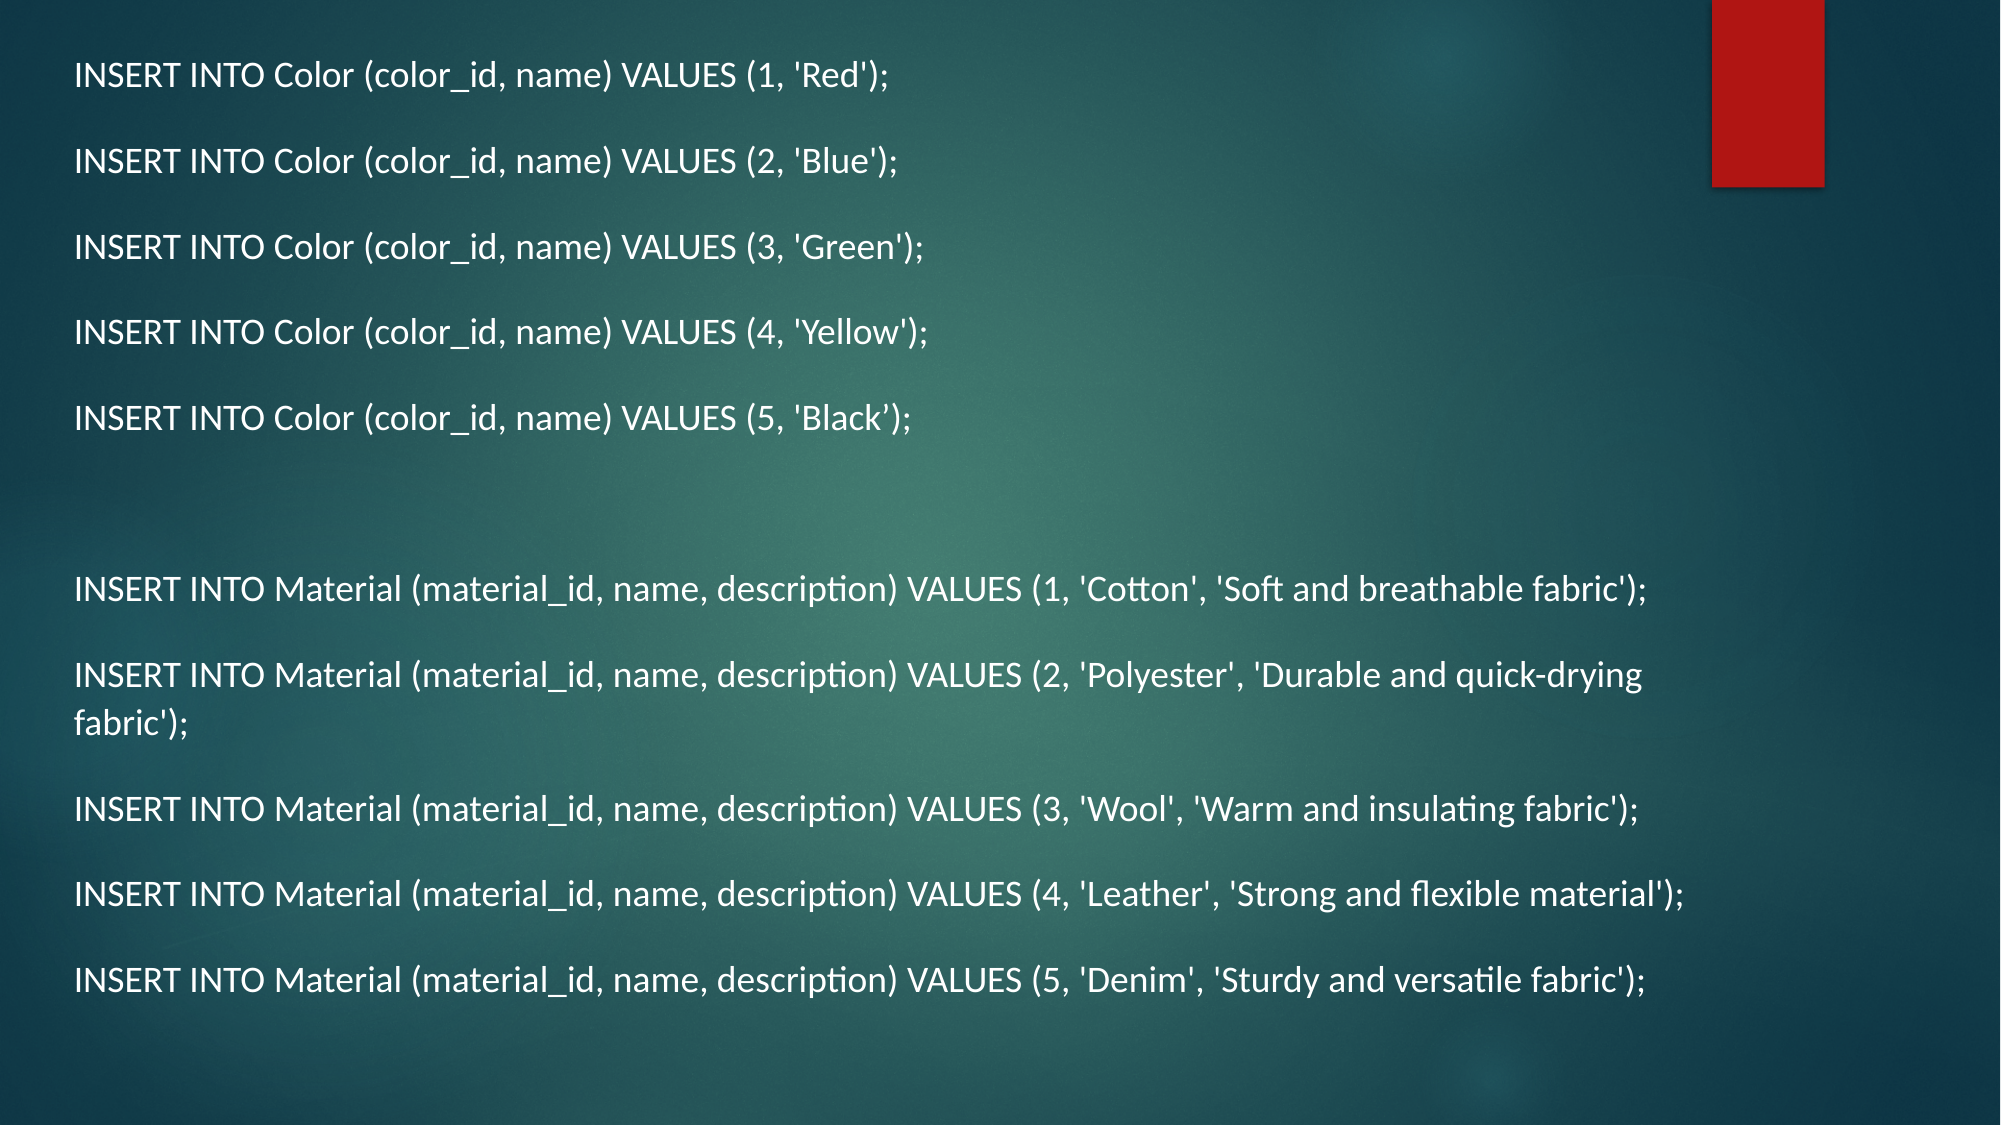

#
INSERT INTO Color (color_id, name) VALUES (1, 'Red');
INSERT INTO Color (color_id, name) VALUES (2, 'Blue');
INSERT INTO Color (color_id, name) VALUES (3, 'Green');
INSERT INTO Color (color_id, name) VALUES (4, 'Yellow');
INSERT INTO Color (color_id, name) VALUES (5, 'Black’);

INSERT INTO Material (material_id, name, description) VALUES (1, 'Cotton', 'Soft and breathable fabric');
INSERT INTO Material (material_id, name, description) VALUES (2, 'Polyester', 'Durable and quick-drying fabric');
INSERT INTO Material (material_id, name, description) VALUES (3, 'Wool', 'Warm and insulating fabric');
INSERT INTO Material (material_id, name, description) VALUES (4, 'Leather', 'Strong and flexible material');
INSERT INTO Material (material_id, name, description) VALUES (5, 'Denim', 'Sturdy and versatile fabric');